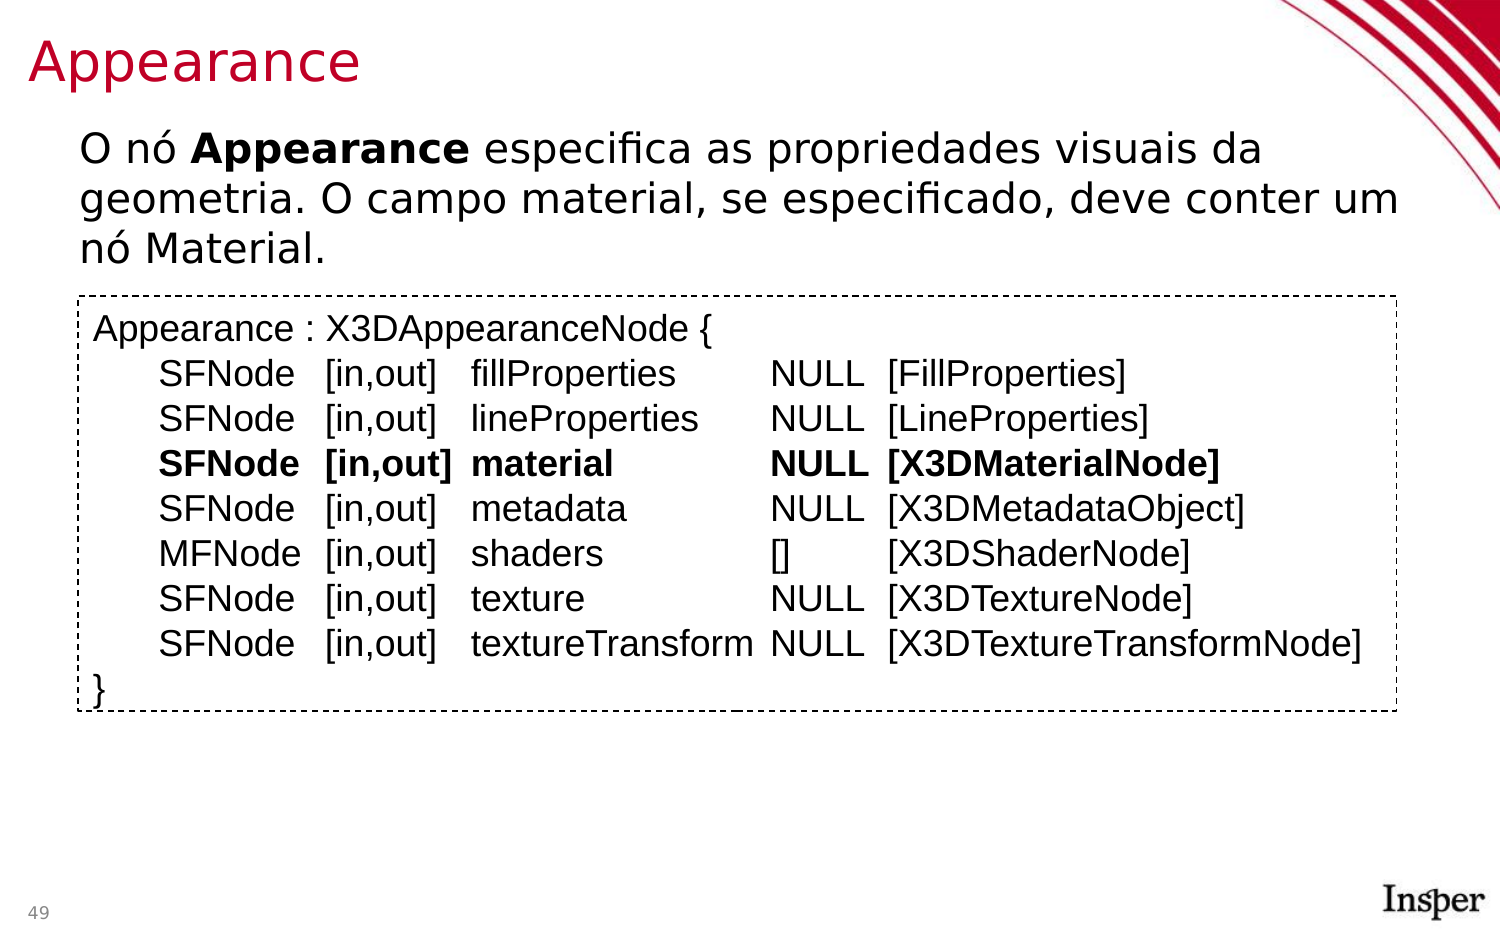

# Appearance
O nó Appearance especifica as propriedades visuais da geometria. O campo material, se especificado, deve conter um nó Material.
Appearance : X3DAppearanceNode {
	SFNode	[in,out]	fillProperties	NULL 	[FillProperties]
	SFNode	[in,out]	lineProperties 	NULL 	[LineProperties]
	SFNode	[in,out]	material 	NULL 	[X3DMaterialNode]
	SFNode	[in,out]	metadata 	NULL 	[X3DMetadataObject]
	MFNode	[in,out]	shaders 	[] 	[X3DShaderNode]
	SFNode	[in,out]	texture 	NULL 	[X3DTextureNode]
	SFNode	[in,out]	textureTransform 	NULL 	[X3DTextureTransformNode]
}
49